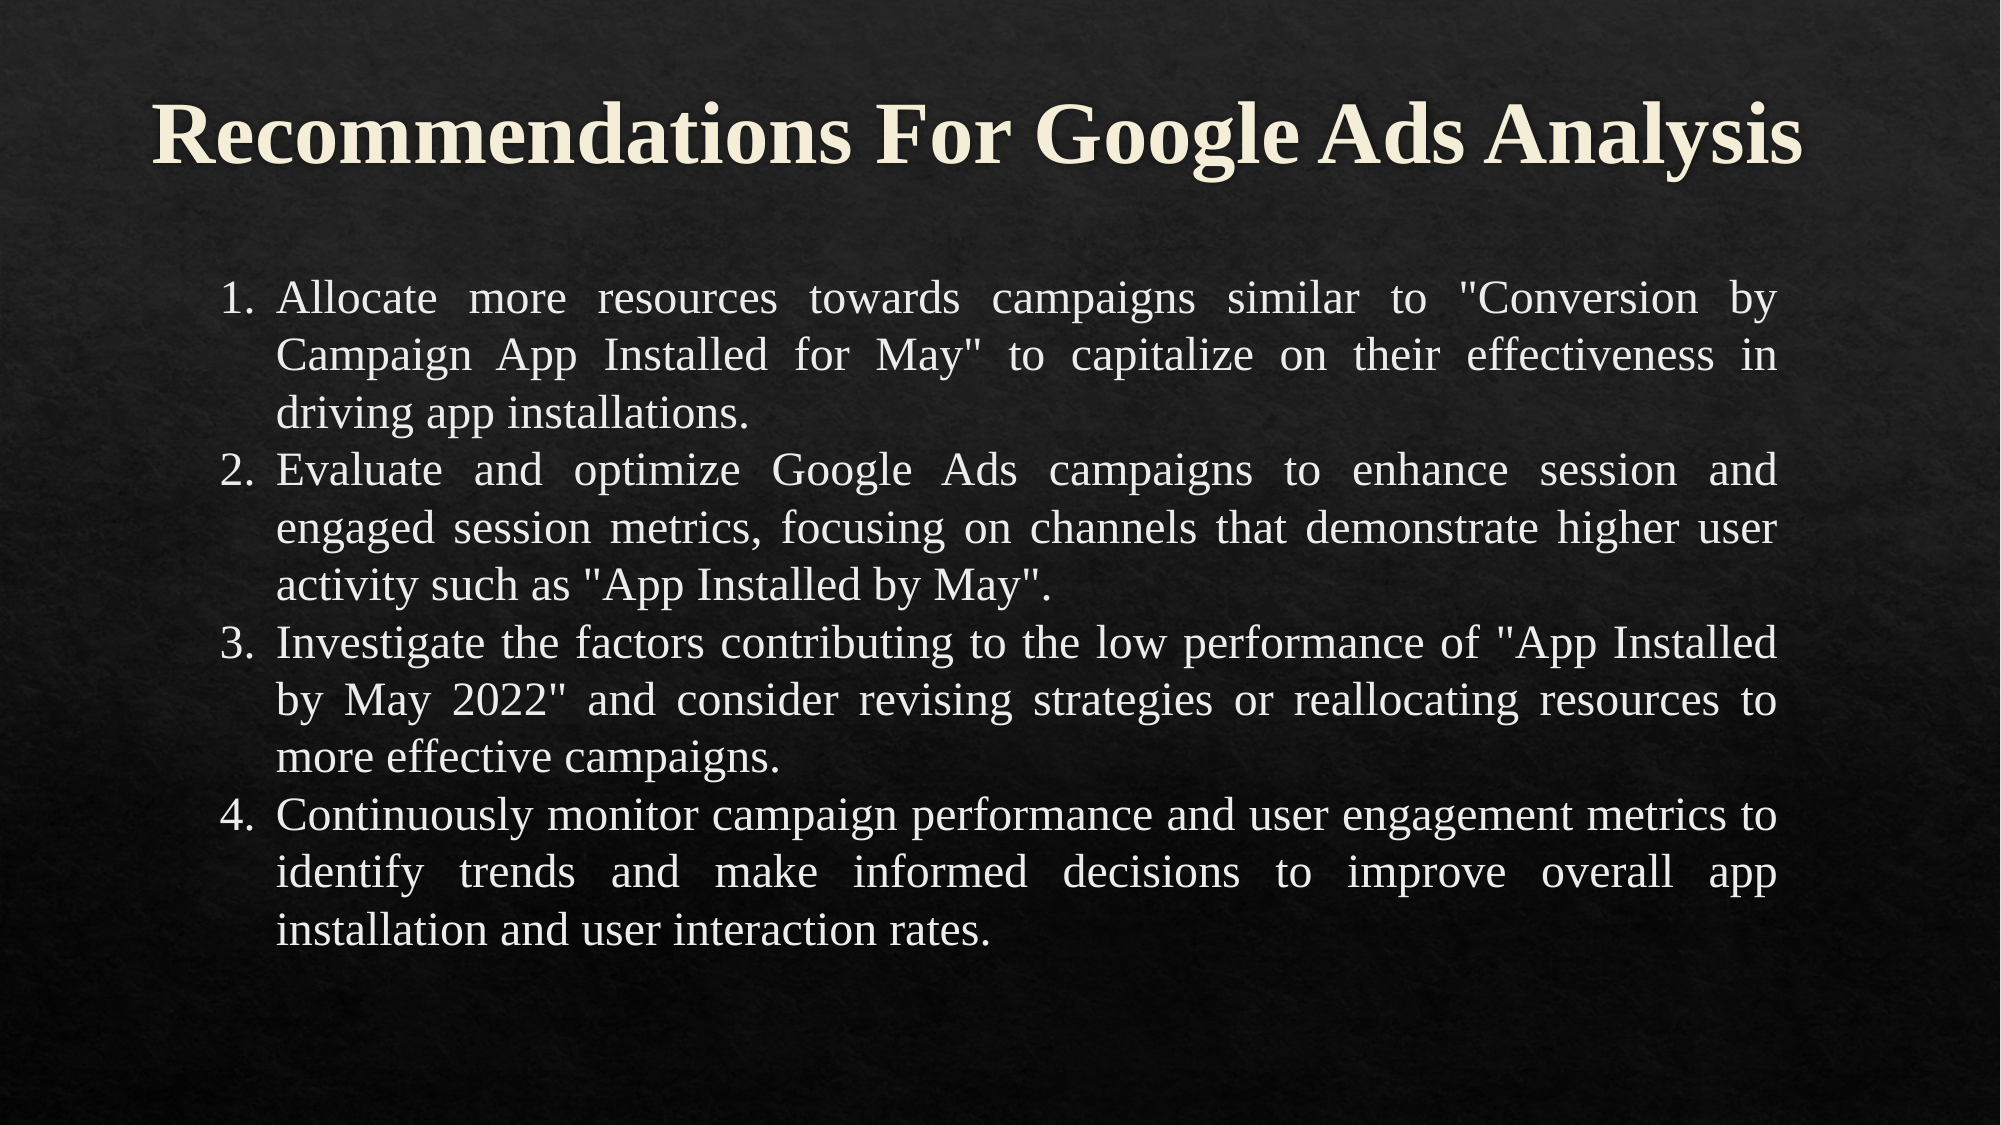

# Recommendations For Google Ads Analysis
Allocate more resources towards campaigns similar to "Conversion by Campaign App Installed for May" to capitalize on their effectiveness in driving app installations.
Evaluate and optimize Google Ads campaigns to enhance session and engaged session metrics, focusing on channels that demonstrate higher user activity such as "App Installed by May".
Investigate the factors contributing to the low performance of "App Installed by May 2022" and consider revising strategies or reallocating resources to more effective campaigns.
Continuously monitor campaign performance and user engagement metrics to identify trends and make informed decisions to improve overall app installation and user interaction rates.